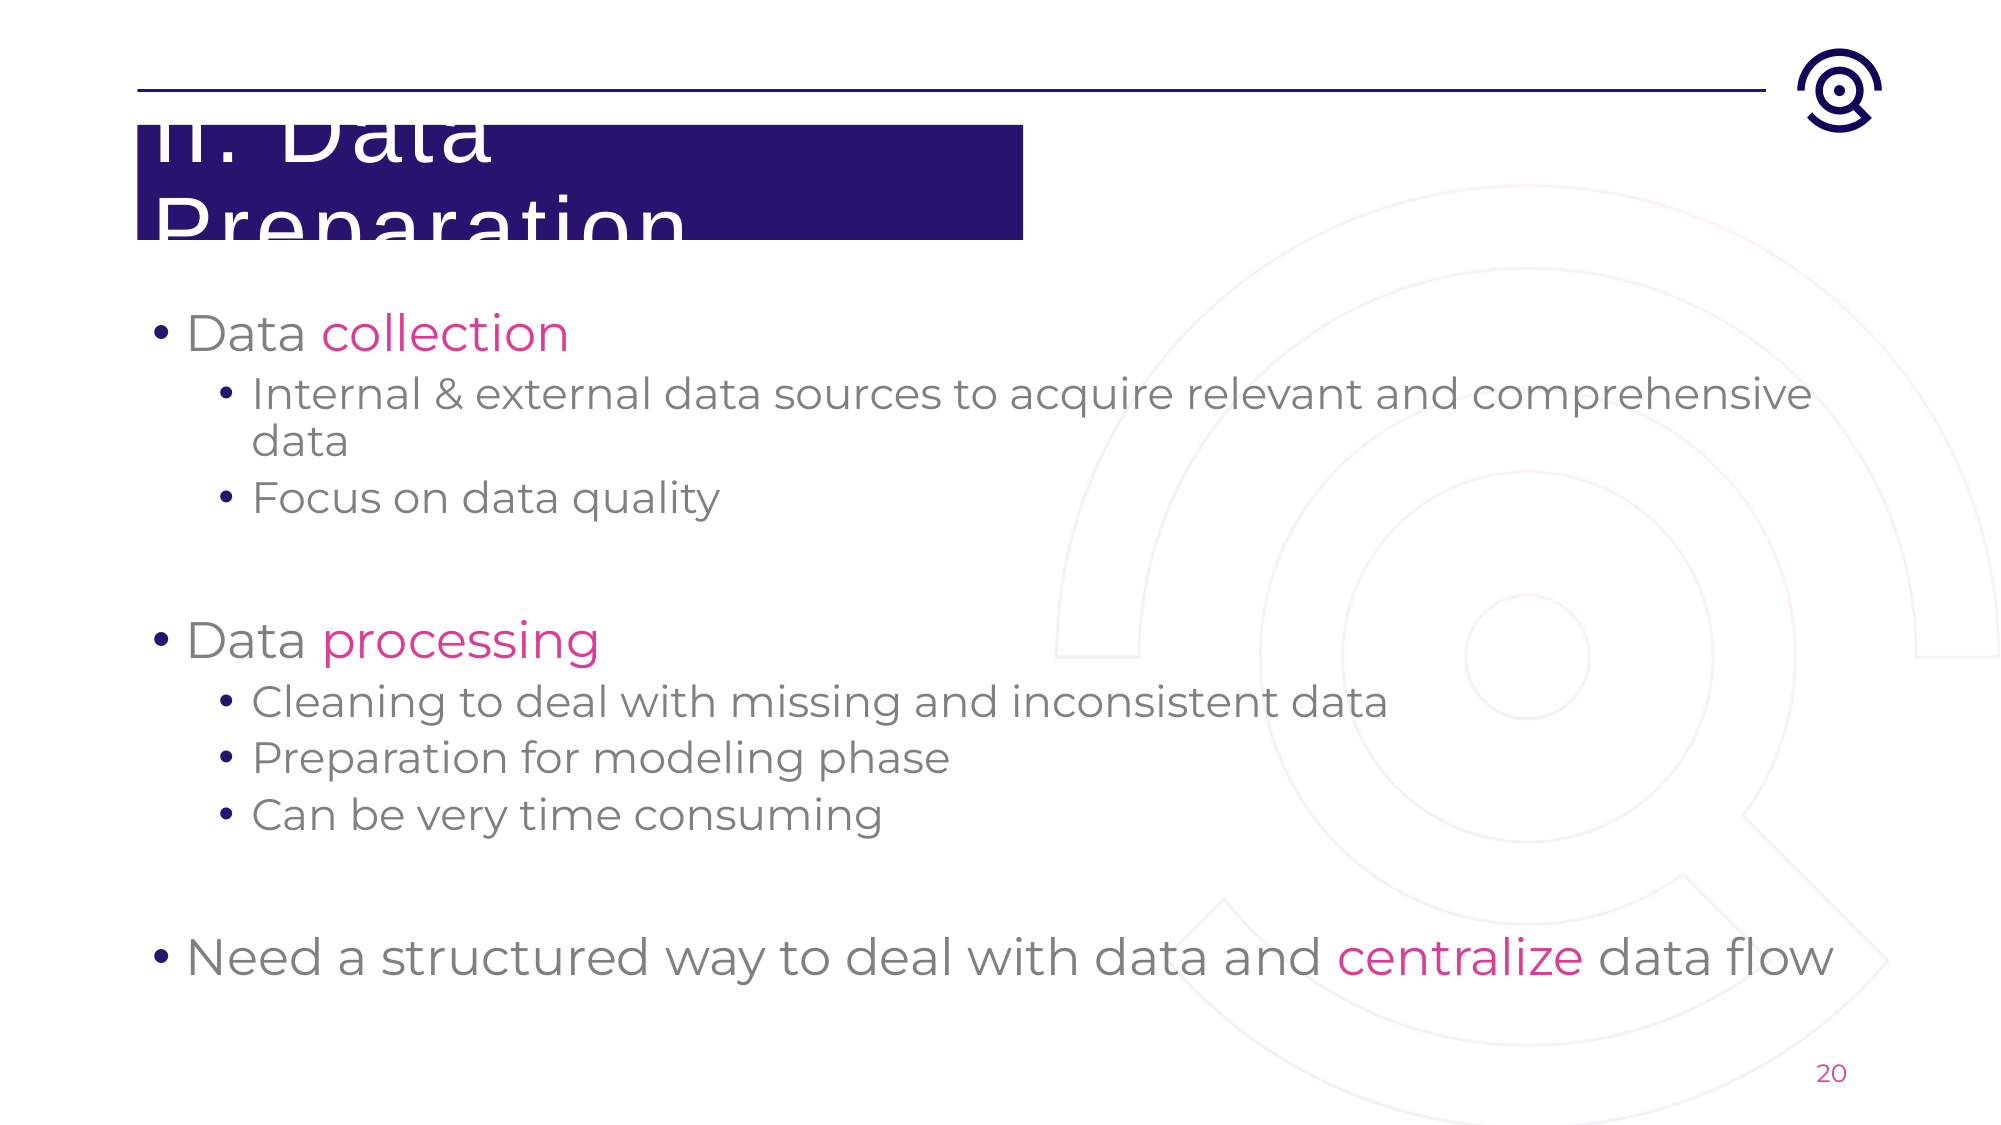

# II. Data Preparation
Data collection
Internal & external data sources to acquire relevant and comprehensive data
Focus on data quality

Data processing
Cleaning to deal with missing and inconsistent data
Preparation for modeling phase
Can be very time consuming

Need a structured way to deal with data and centralize data flow
20